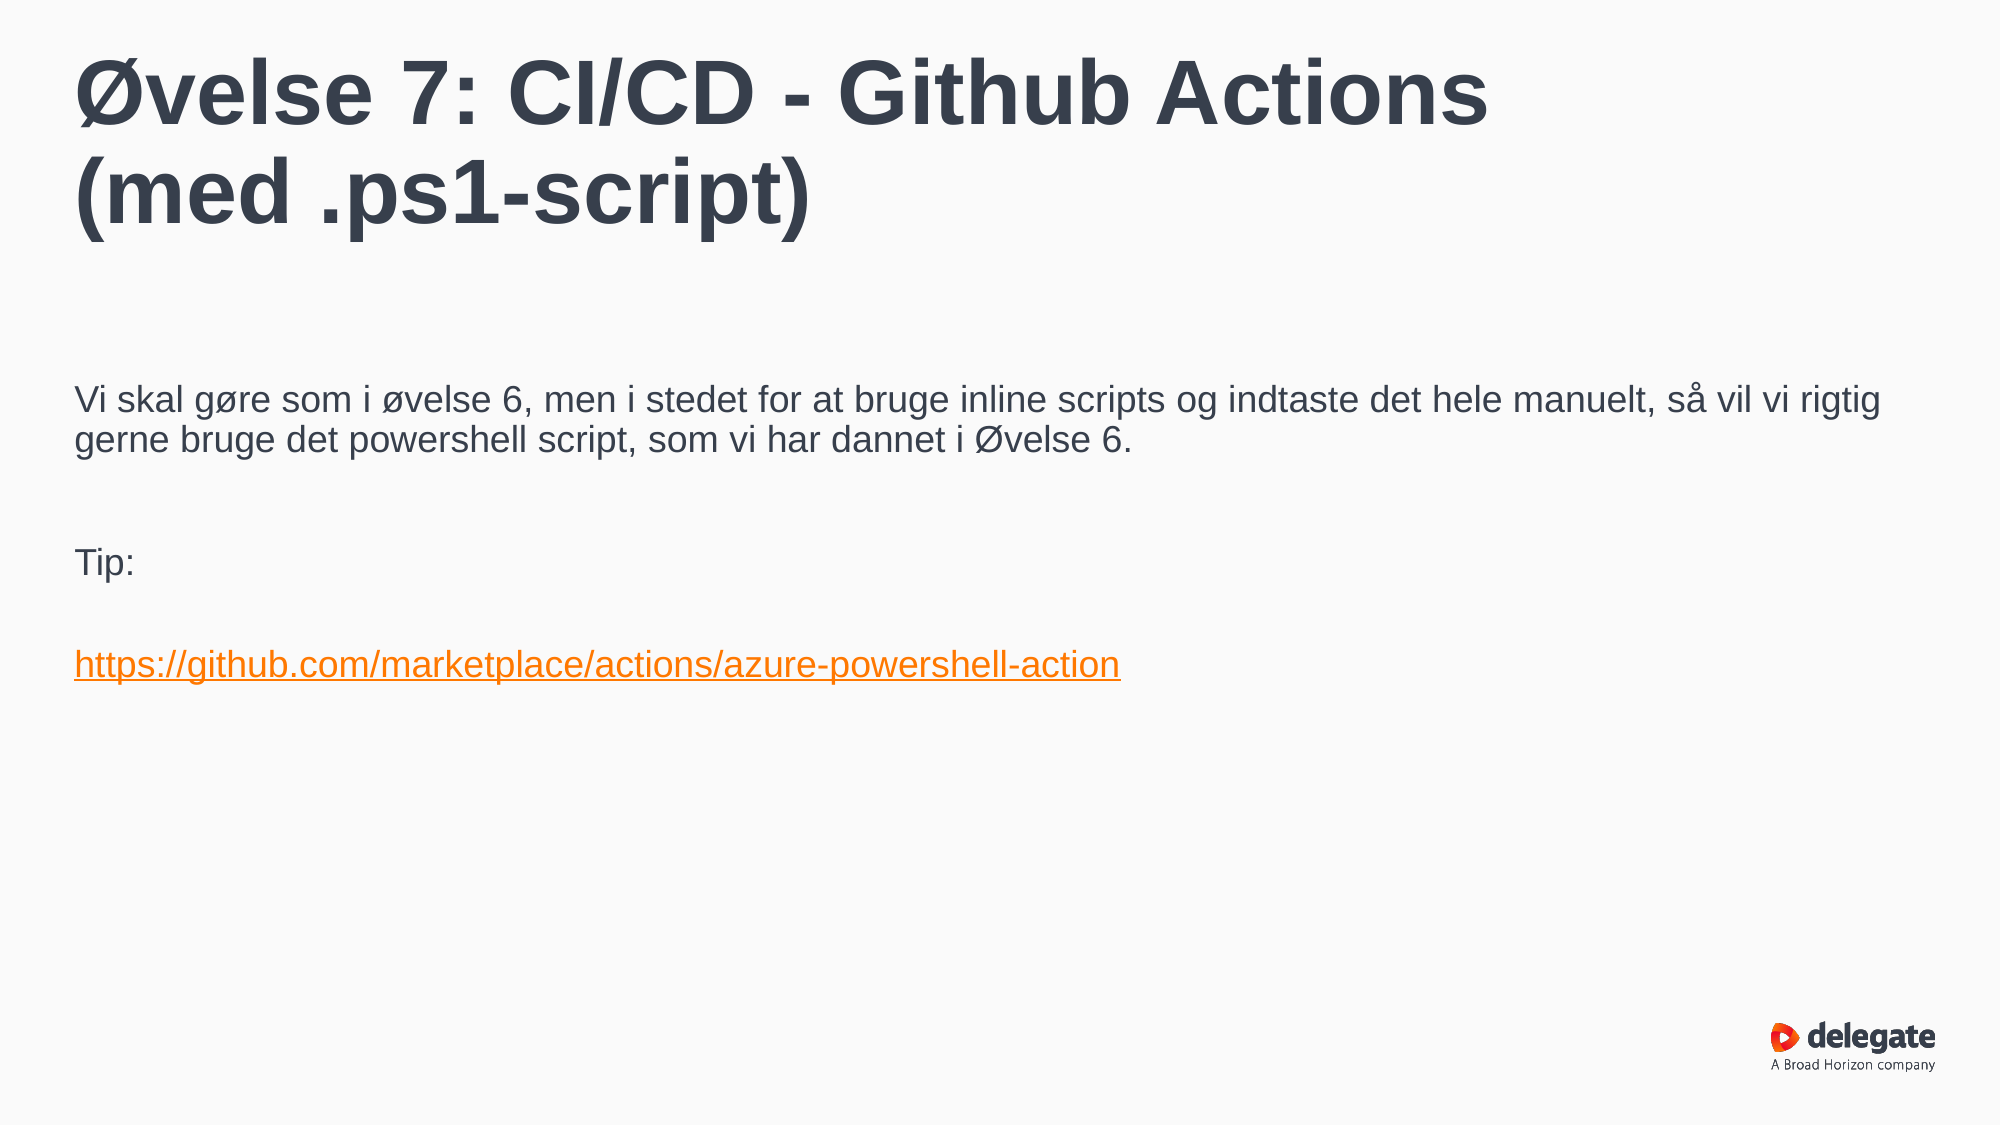

# Øvelse 7: CI/CD - Github Actions (med .ps1-script)
Vi skal gøre som i øvelse 6, men i stedet for at bruge inline scripts og indtaste det hele manuelt, så vil vi rigtig gerne bruge det powershell script, som vi har dannet i Øvelse 6.

Tip:
https://github.com/marketplace/actions/azure-powershell-action